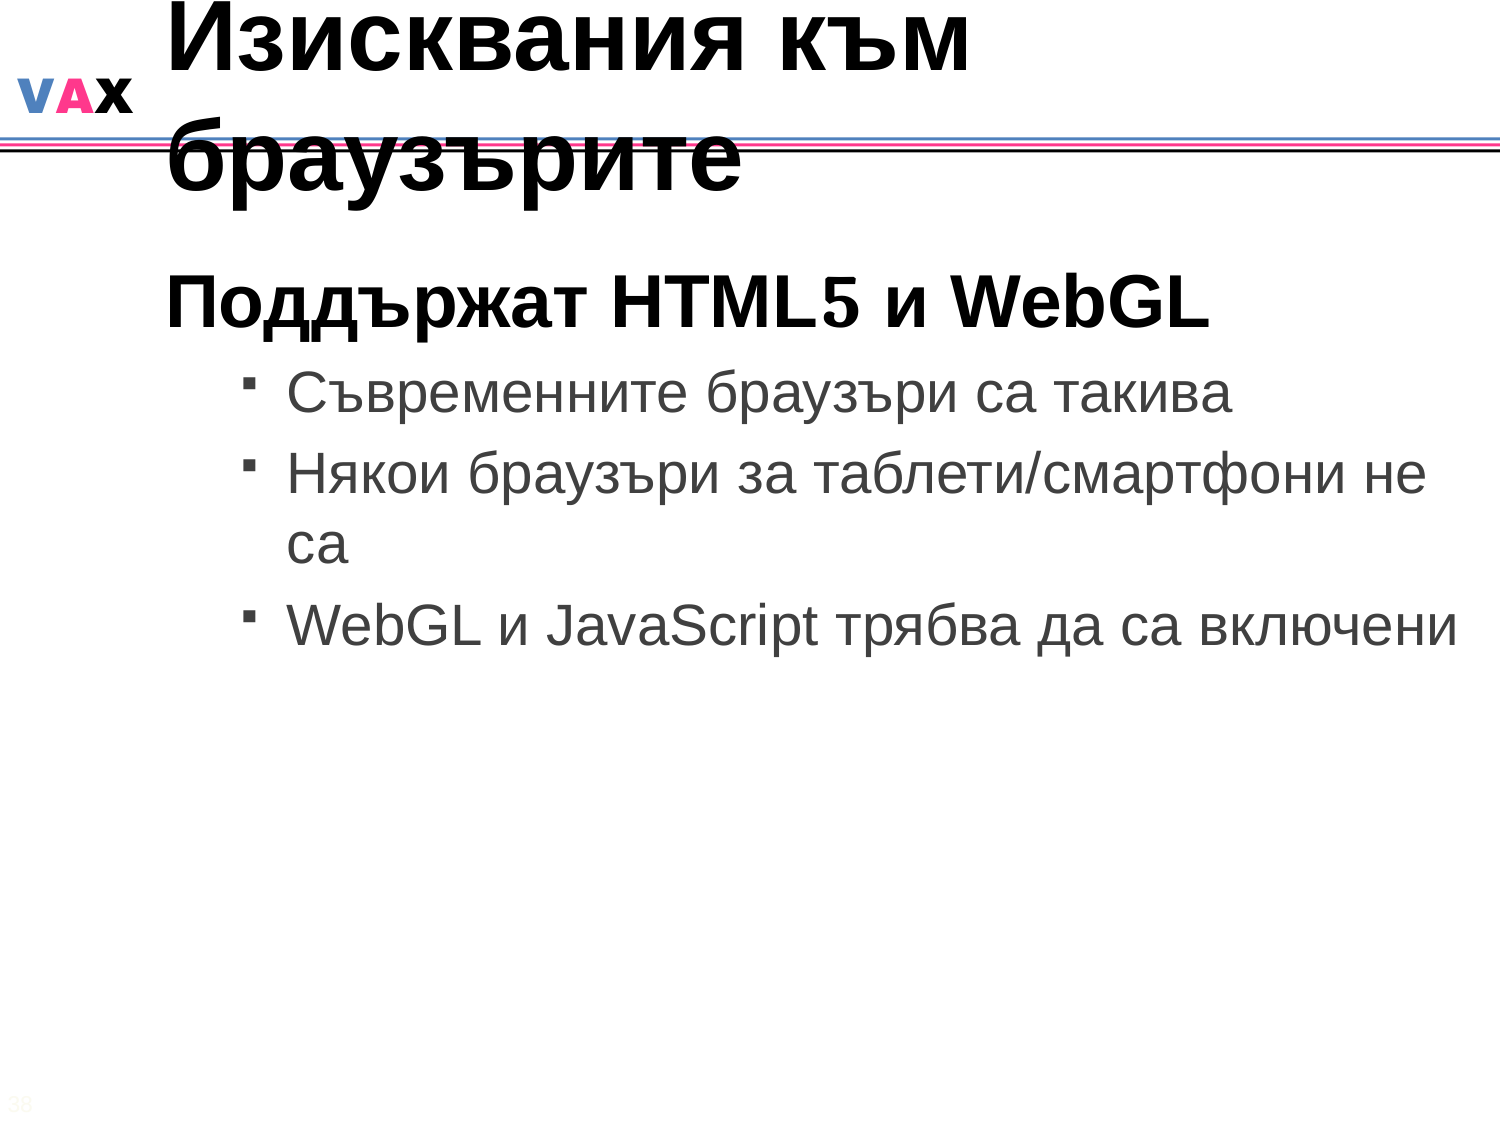

# Изисквания към браузърите
Поддържат HTML5 и WebGL
Съвременните браузъри са такива
Някои браузъри за таблети/смартфони не са
WebGL и JavaScript трябва да са включени